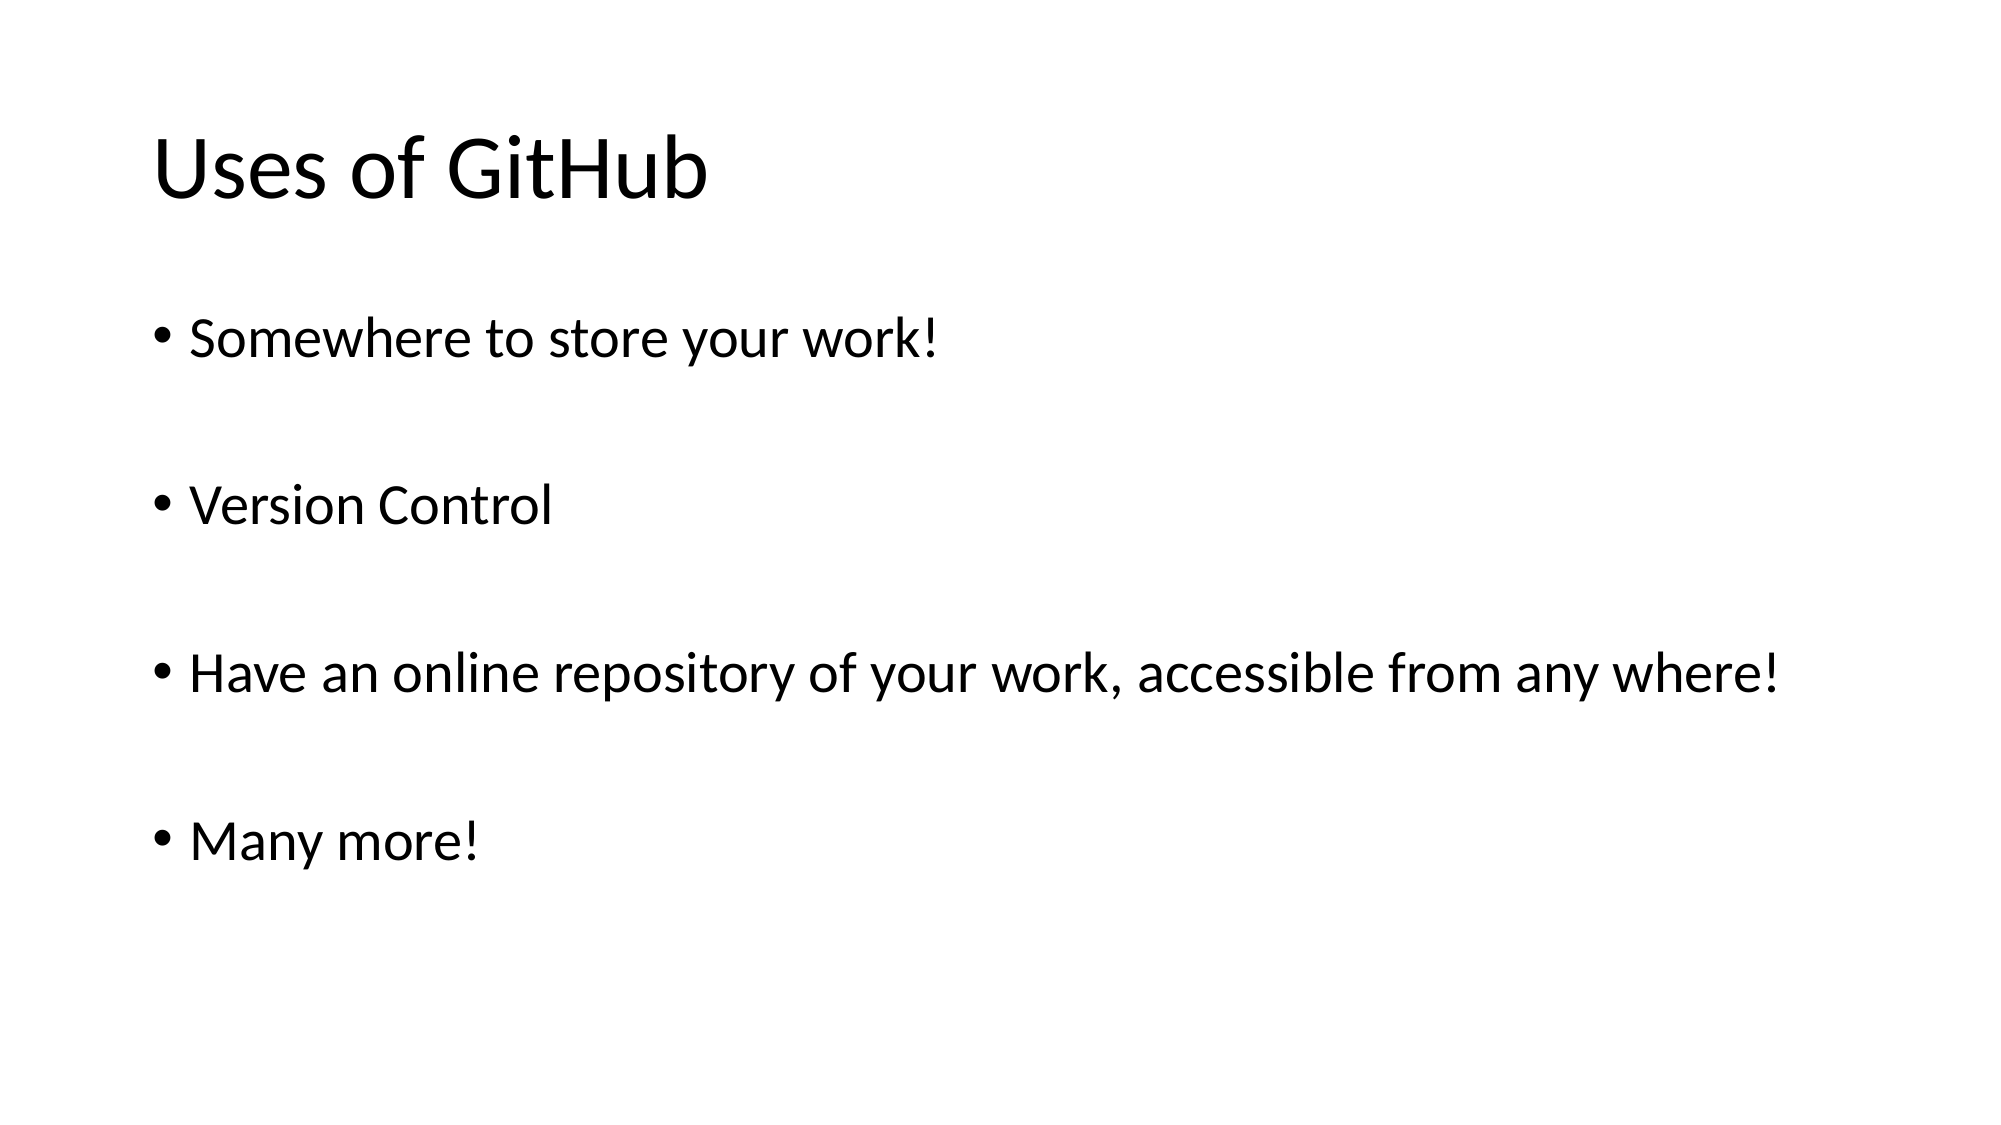

# Uses of GitHub
Somewhere to store your work!

Version Control

Have an online repository of your work, accessible from any where!

Many more!